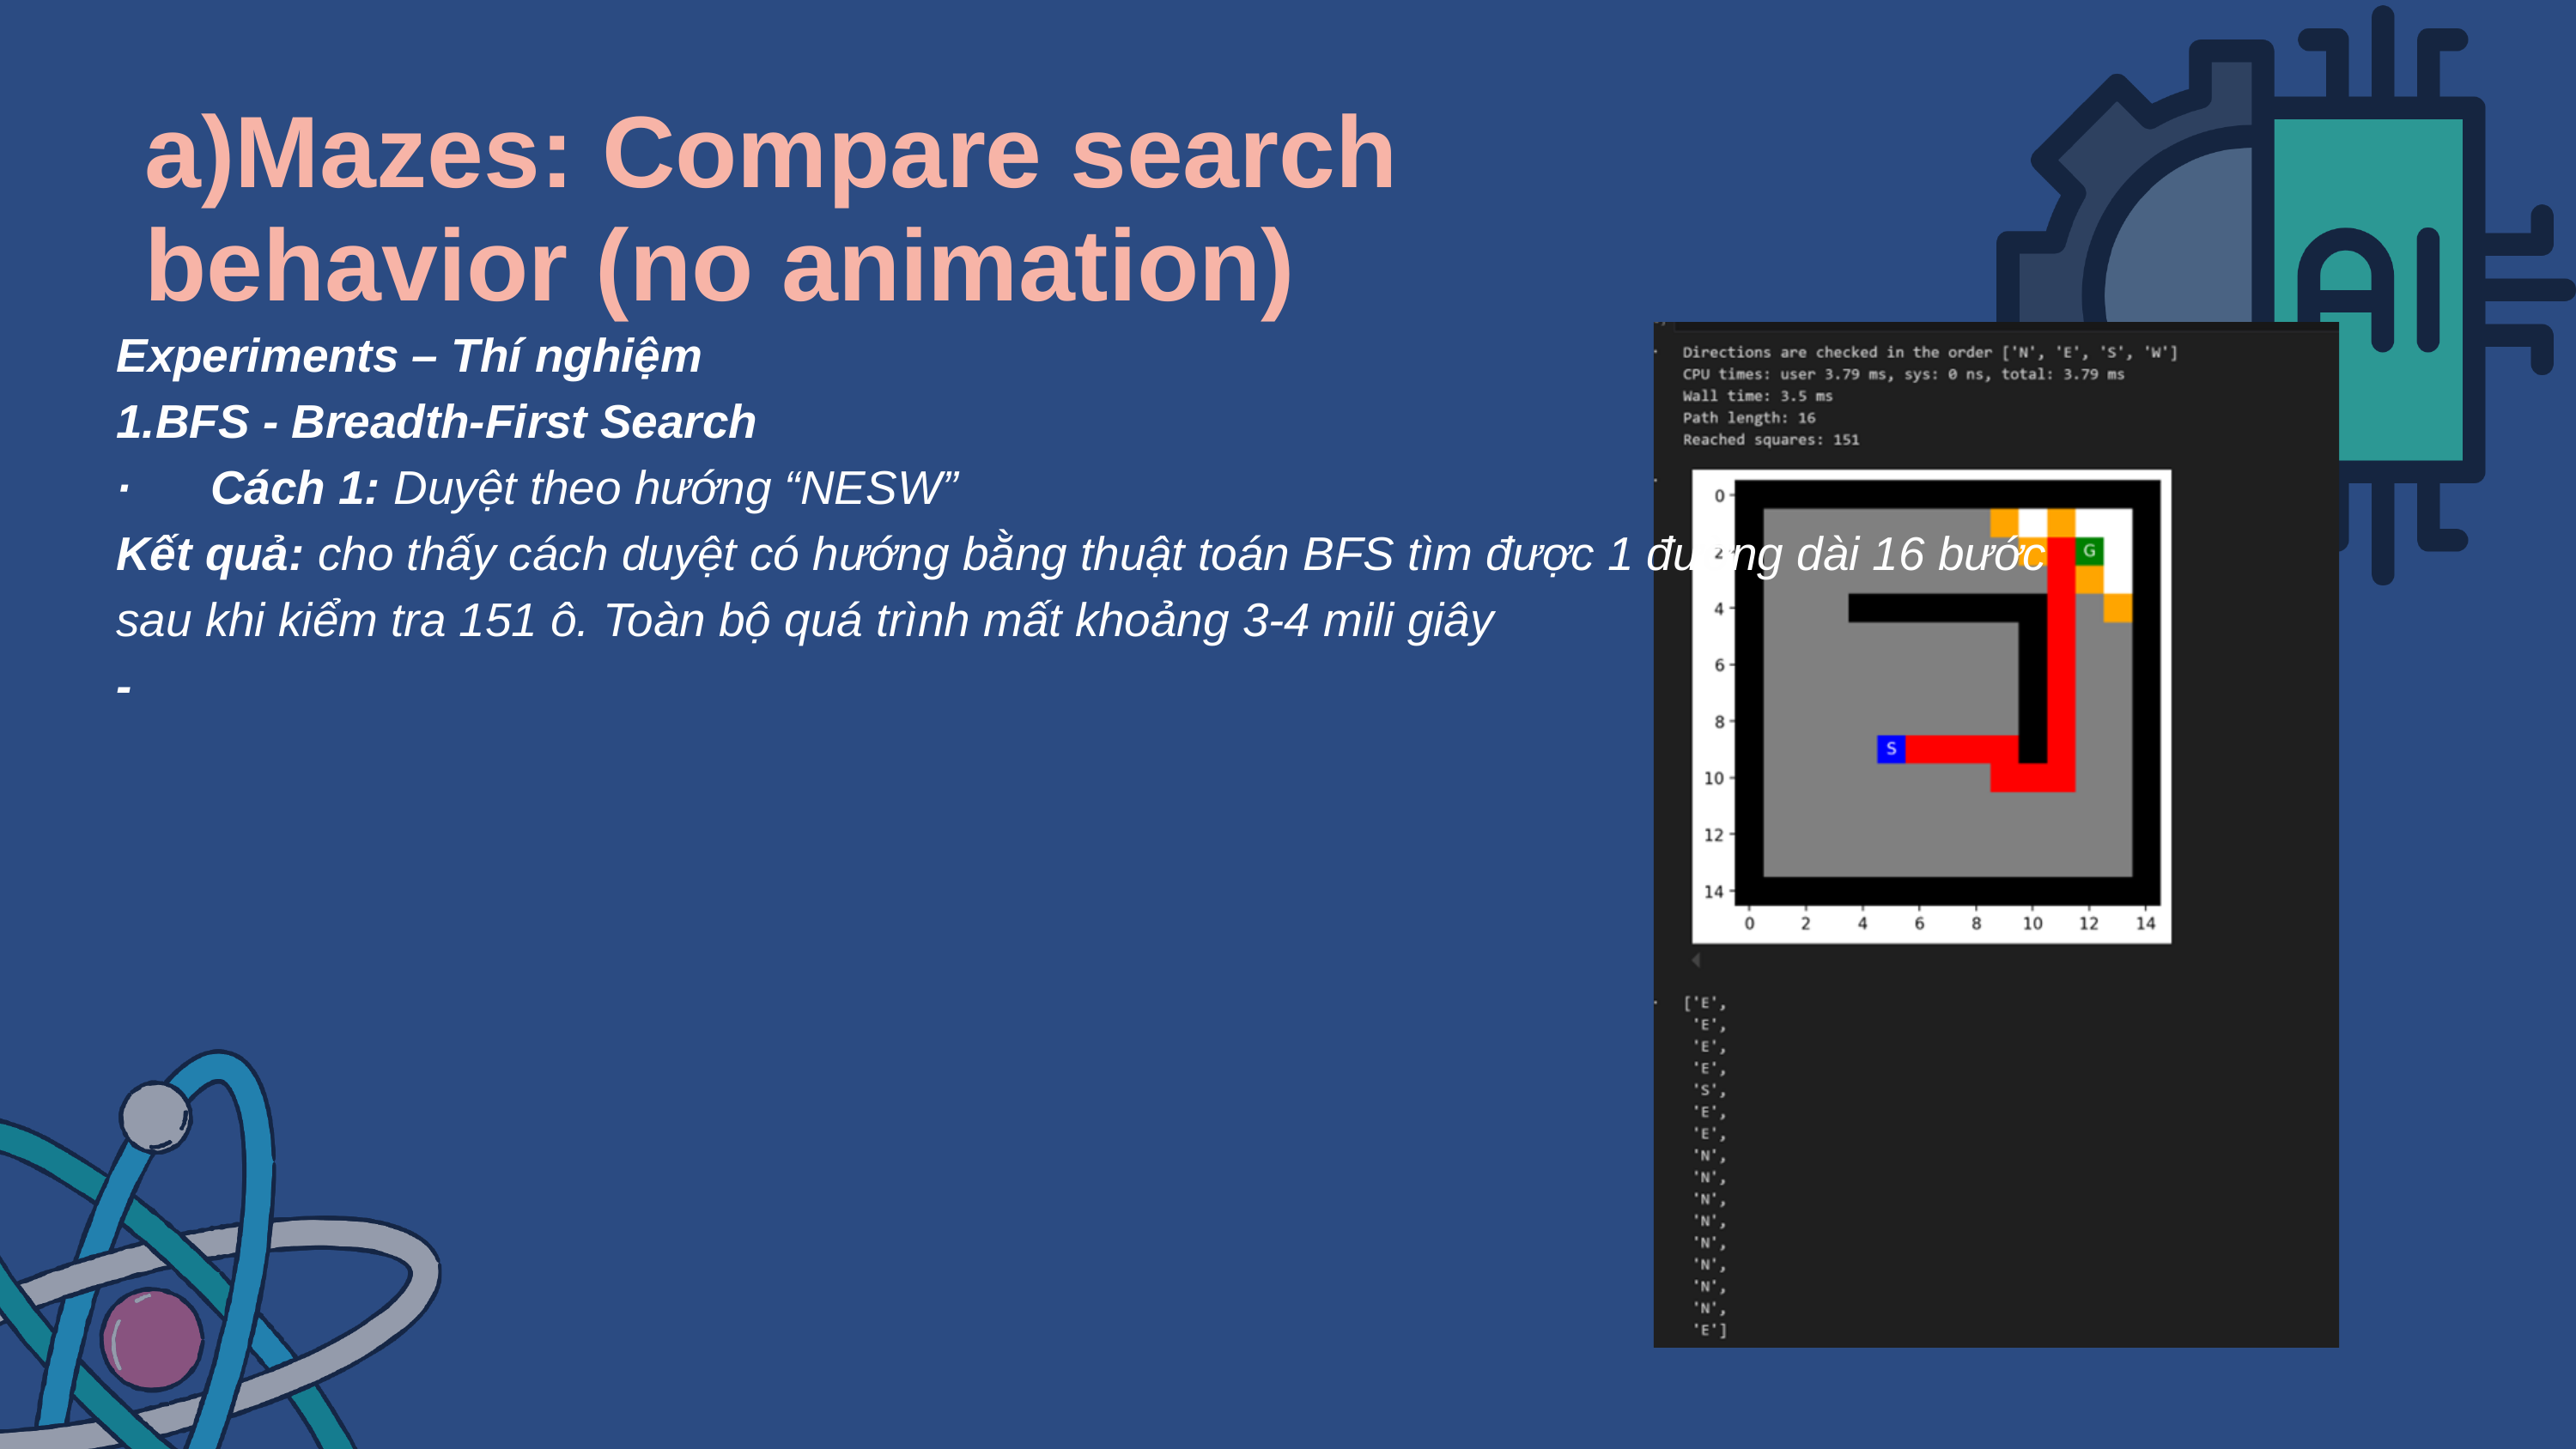

a)Mazes: Compare search behavior (no animation)
Experiments – Thí nghiệm
1.BFS - Breadth-First Search
·      Cách 1: Duyệt theo hướng “NESW”
Kết quả: cho thấy cách duyệt có hướng bằng thuật toán BFS tìm được 1 đường dài 16 bước sau khi kiểm tra 151 ô. Toàn bộ quá trình mất khoảng 3-4 mili giây
-